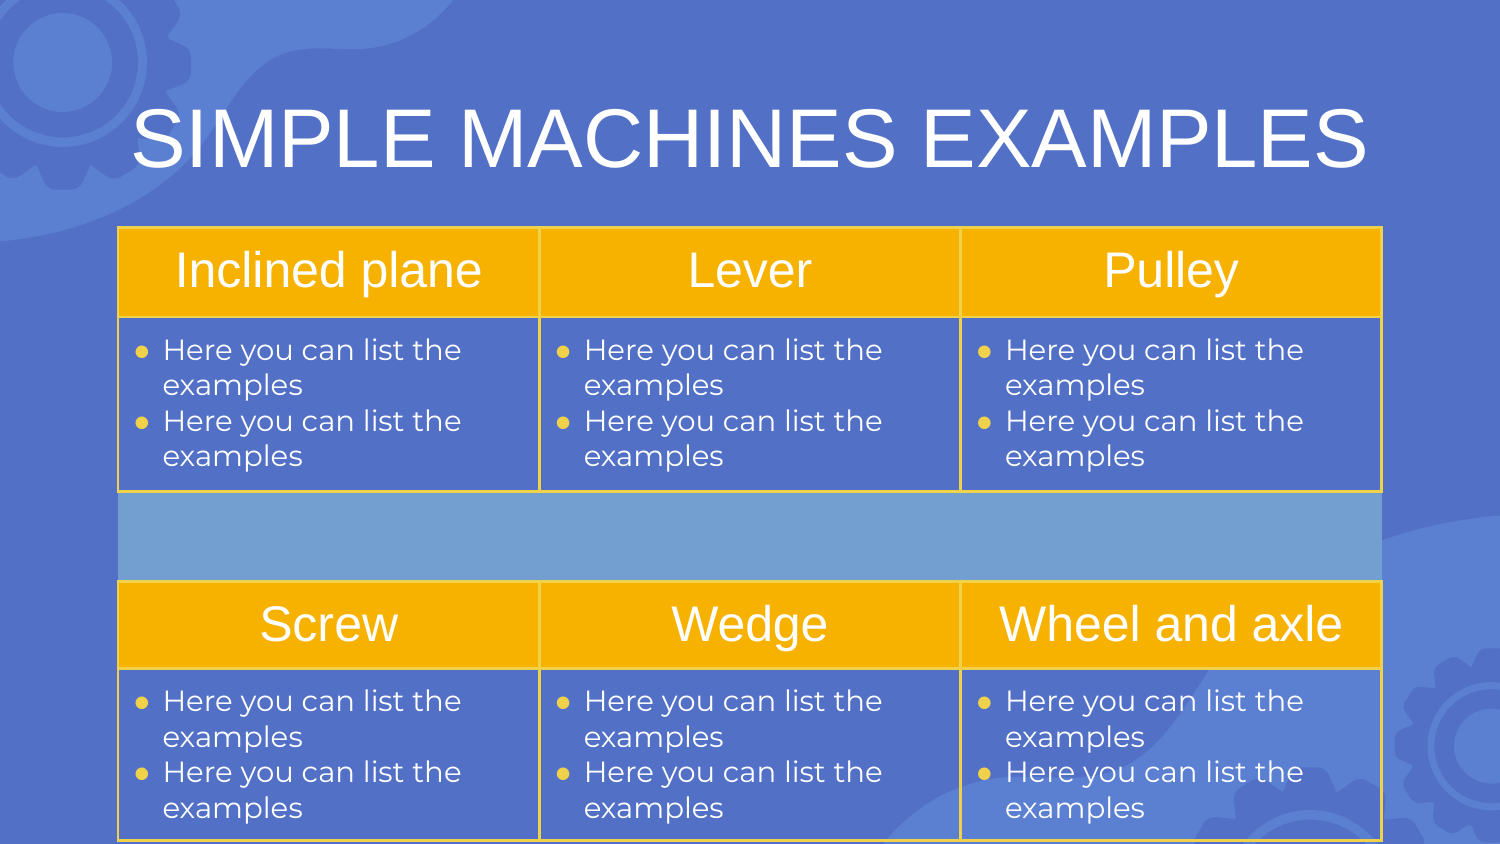

# SIMPLE MACHINES EXAMPLES
| Inclined plane | Lever | Pulley |
| --- | --- | --- |
| Here you can list the examples Here you can list the examples | Here you can list the examples Here you can list the examples | Here you can list the examples Here you can list the examples |
|  |  |  |
| Screw | Wedge | Wheel and axle |
| Here you can list the examples Here you can list the examples | Here you can list the examples Here you can list the examples | Here you can list the examples Here you can list the examples |
|  |  |  |